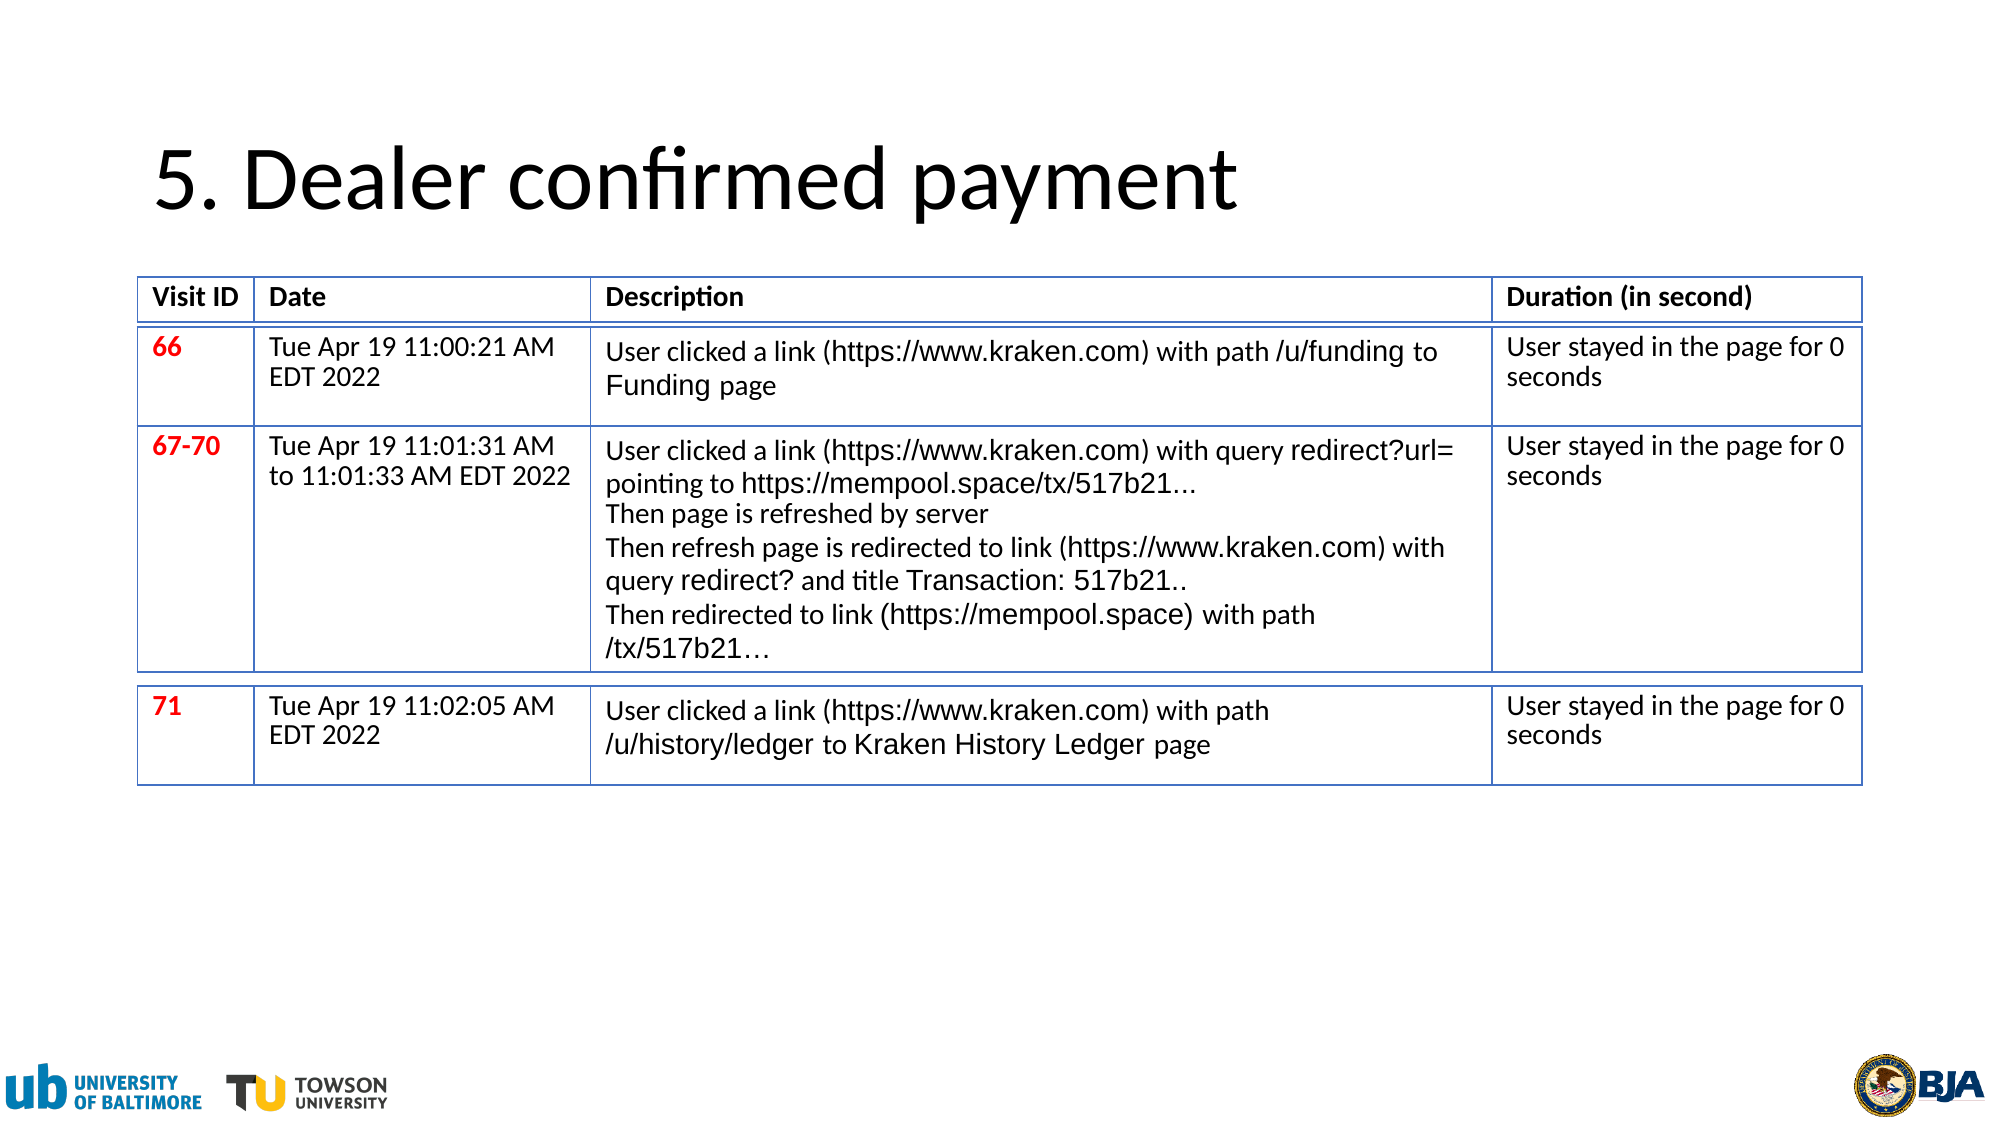

# 5. Dealer confirmed payment
| Visit ID | Date | Description | Duration (in second) |
| --- | --- | --- | --- |
| 66 | Tue Apr 19 11:00:21 AM EDT 2022 | User clicked a link (https://www.kraken.com) with path /u/funding to Funding page | User stayed in the page for 0 seconds |
| --- | --- | --- | --- |
| 67-70 | Tue Apr 19 11:01:31 AM to 11:01:33 AM EDT 2022 | User clicked a link (https://www.kraken.com) with query redirect?url= pointing to https://mempool.space/tx/517b21... Then page is refreshed by server Then refresh page is redirected to link (https://www.kraken.com) with query redirect? and title Transaction: 517b21.. Then redirected to link (https://mempool.space) with path /tx/517b21… | User stayed in the page for 0 seconds |
| --- | --- | --- | --- |
| 71 | Tue Apr 19 11:02:05 AM EDT 2022 | User clicked a link (https://www.kraken.com) with path /u/history/ledger to Kraken History Ledger page | User stayed in the page for 0 seconds |
| --- | --- | --- | --- |